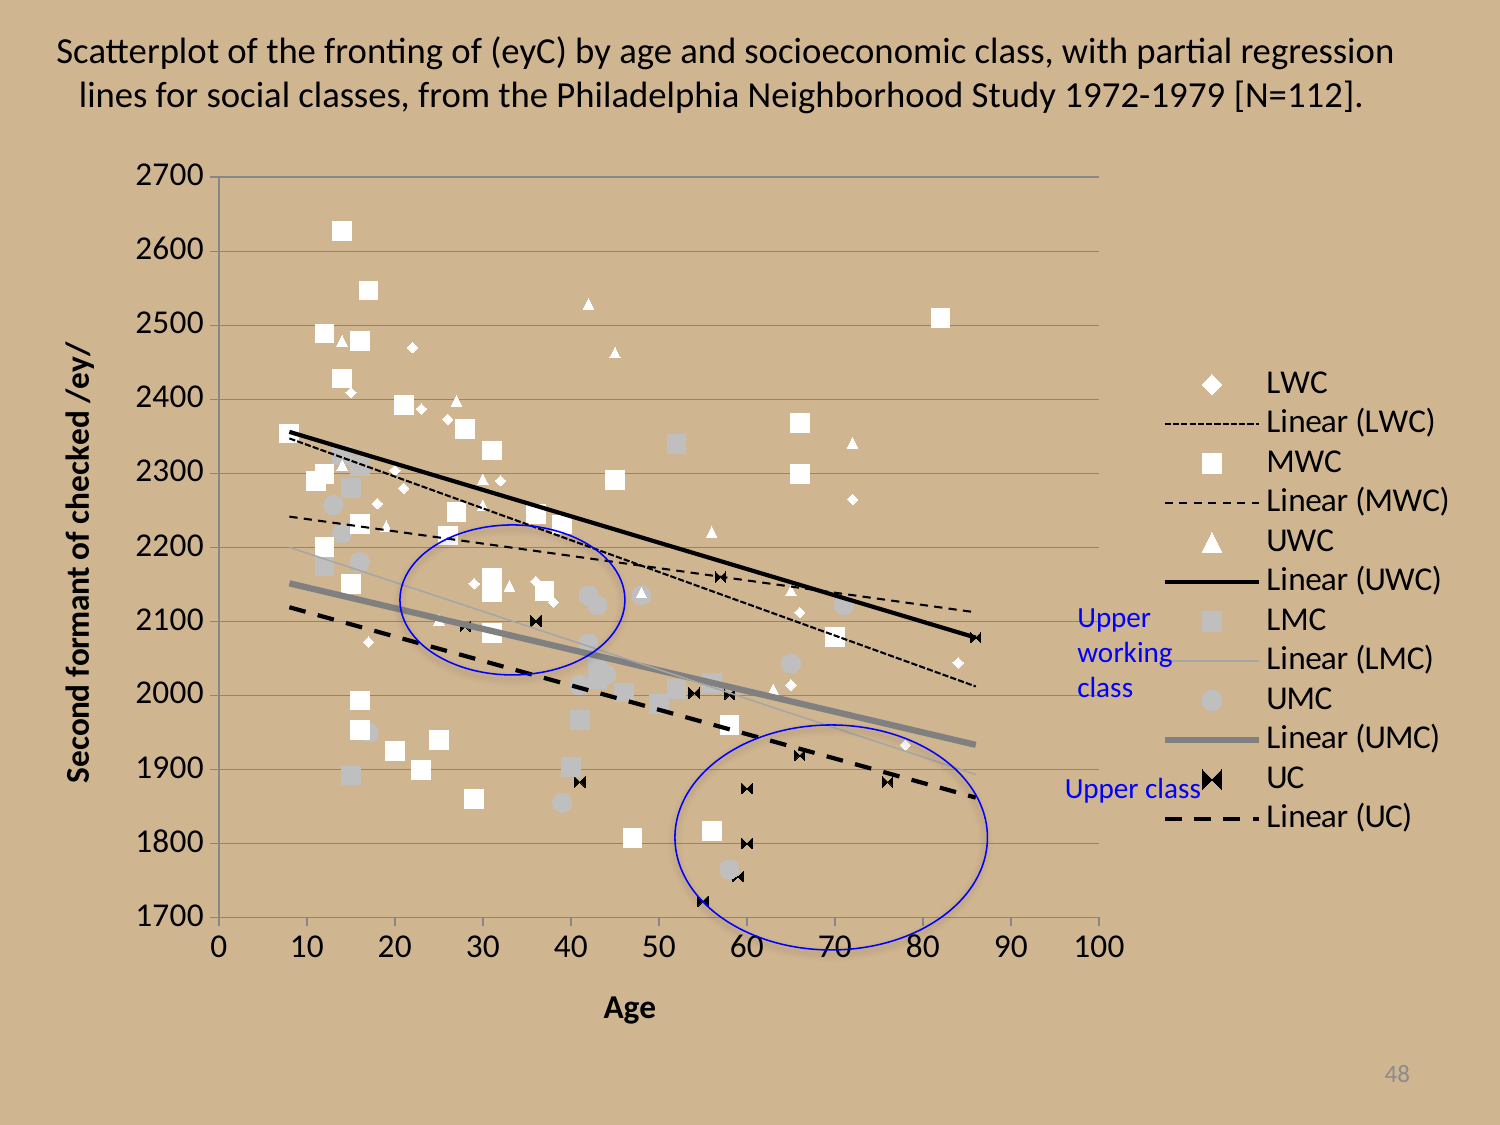

# Scatterplot of the fronting of (eyC) by age and socioeconomic class, with partial regression lines for social classes, from the Philadelphia Neighborhood Study 1972-1979 [N=112].

### Chart

| Category | LWC | MWC | UWC | LMC | UMC | UC |
|---|---|---|---|---|---|---|
Upper working class

Upper class
48